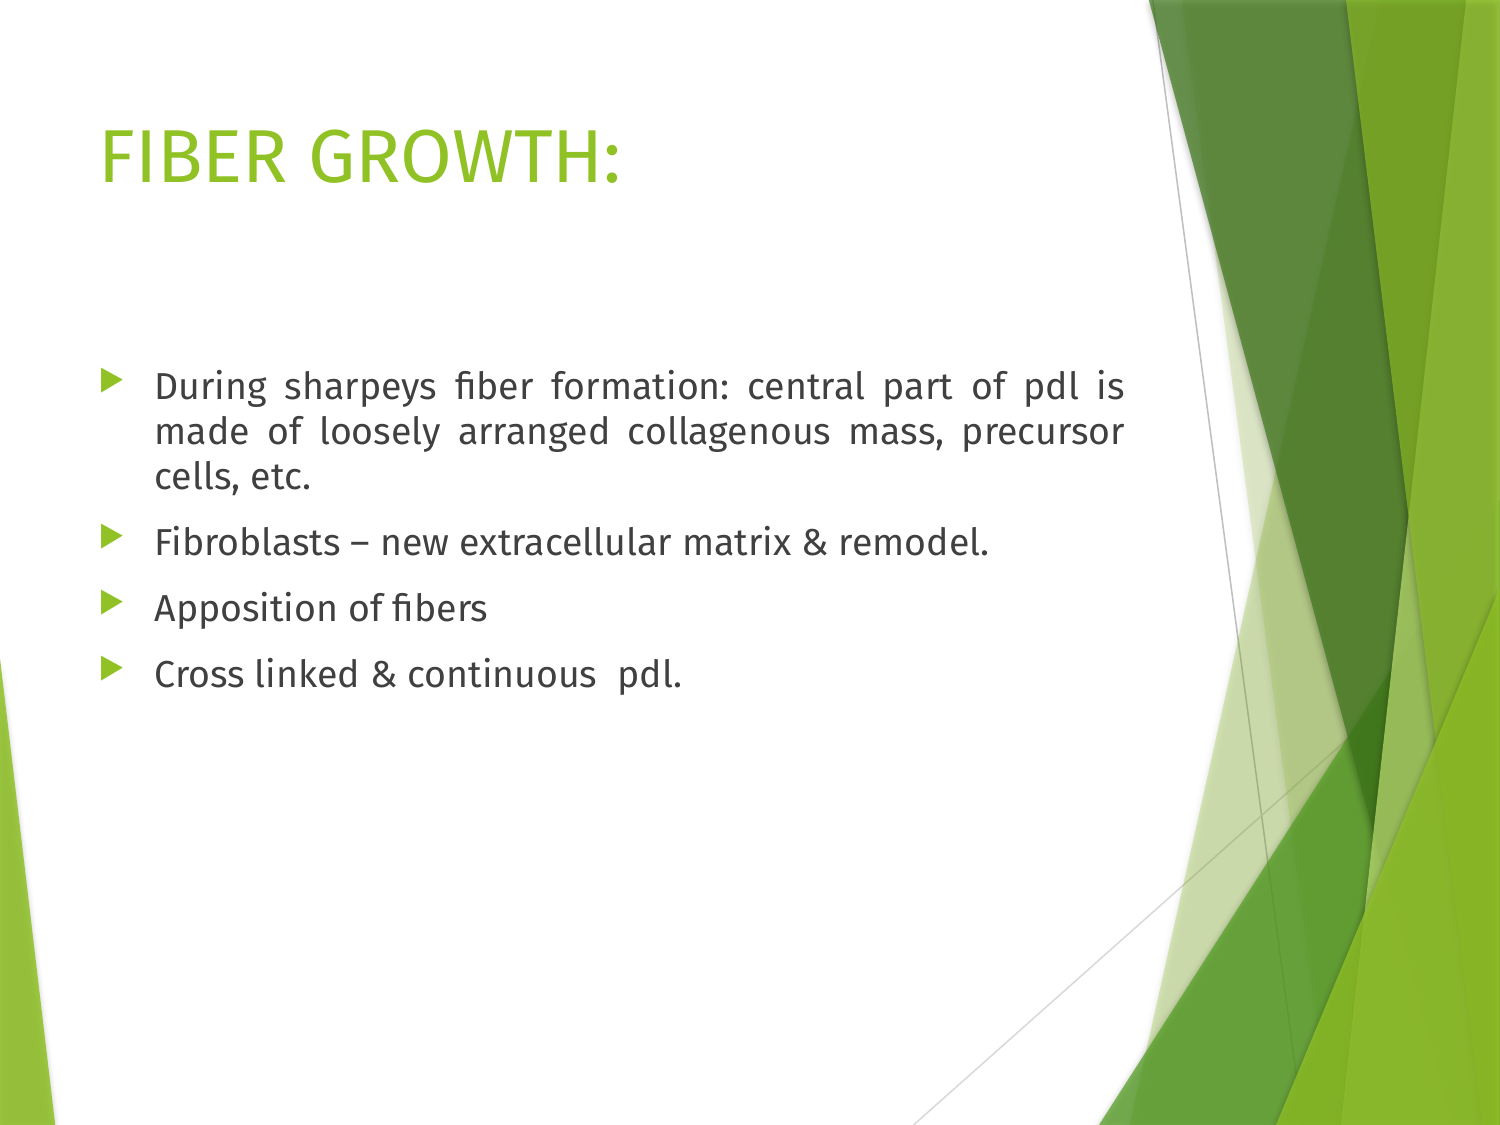

# FIBER GROWTH:
During sharpeys fiber formation: central part of pdl is made of loosely arranged collagenous mass, precursor cells, etc.
Fibroblasts – new extracellular matrix & remodel.
Apposition of fibers
Cross linked & continuous  pdl.